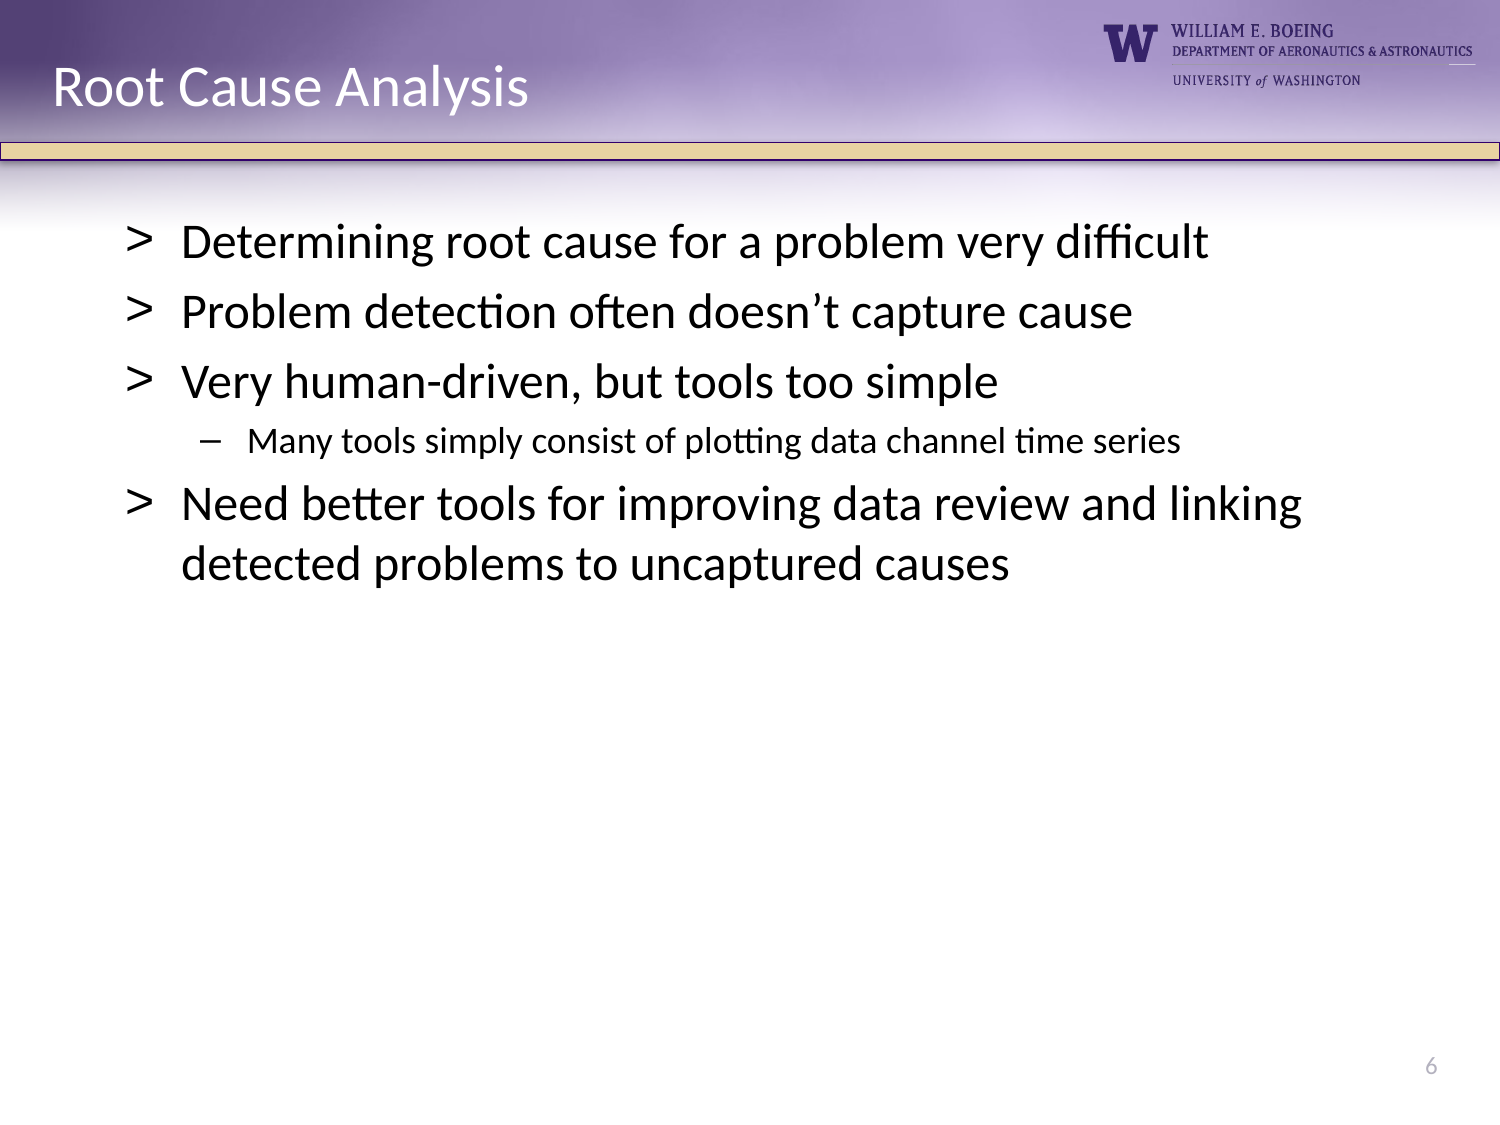

Root Cause Analysis
Determining root cause for a problem very difficult
Problem detection often doesn’t capture cause
Very human-driven, but tools too simple
Many tools simply consist of plotting data channel time series
Need better tools for improving data review and linking detected problems to uncaptured causes
6